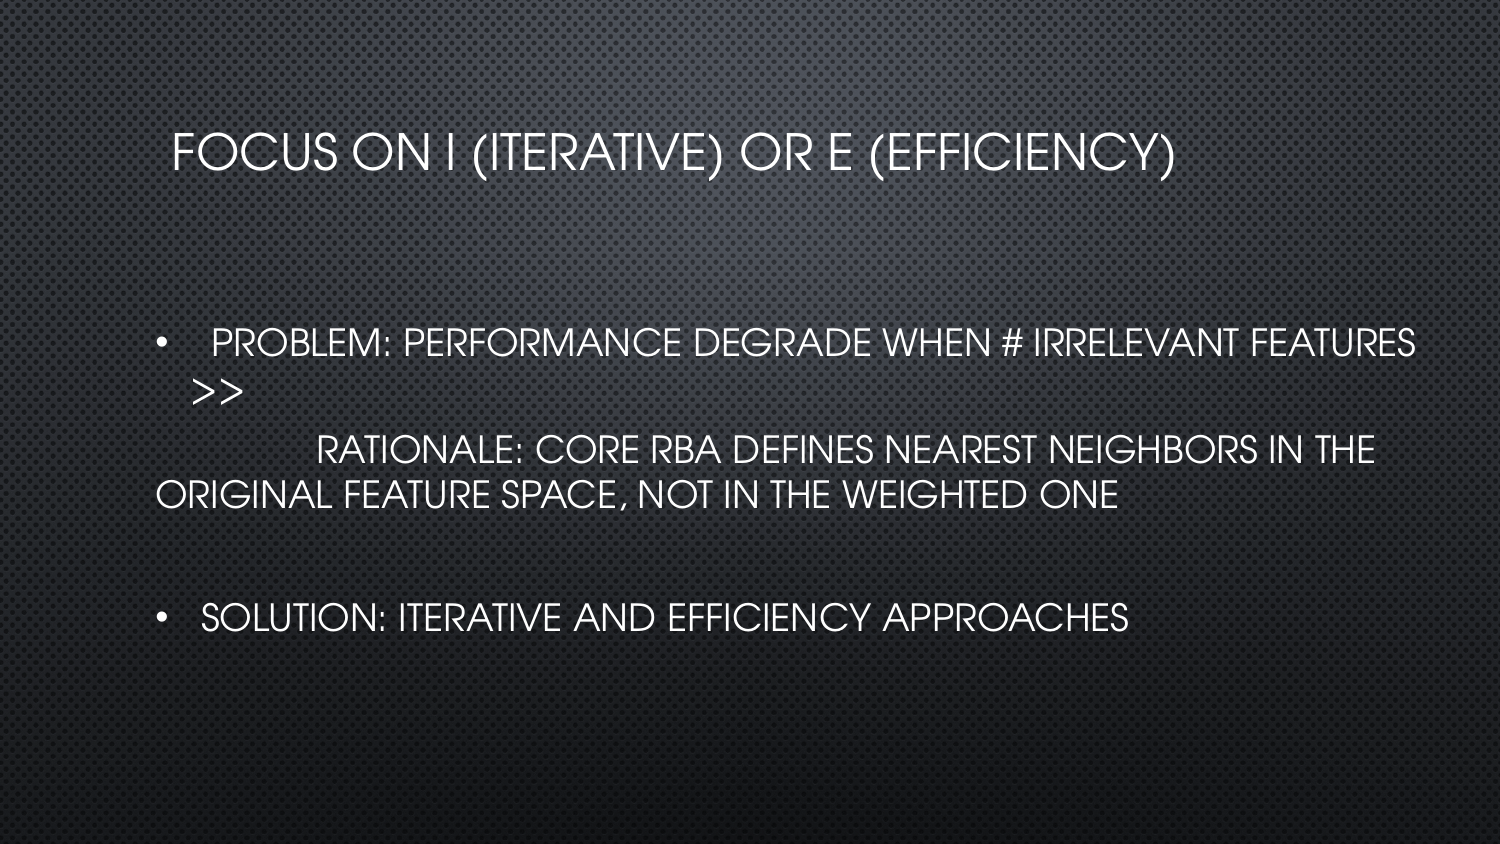

# FOCUS on I (Iterative) or E (Efficiency)

  Problem: performance degrade when # irrelevant features >>
	 Rationale: core RBA defines nearest neighbors in the original feature space, not in the weighted one

 Solution: iterative and efficiency approaches

26